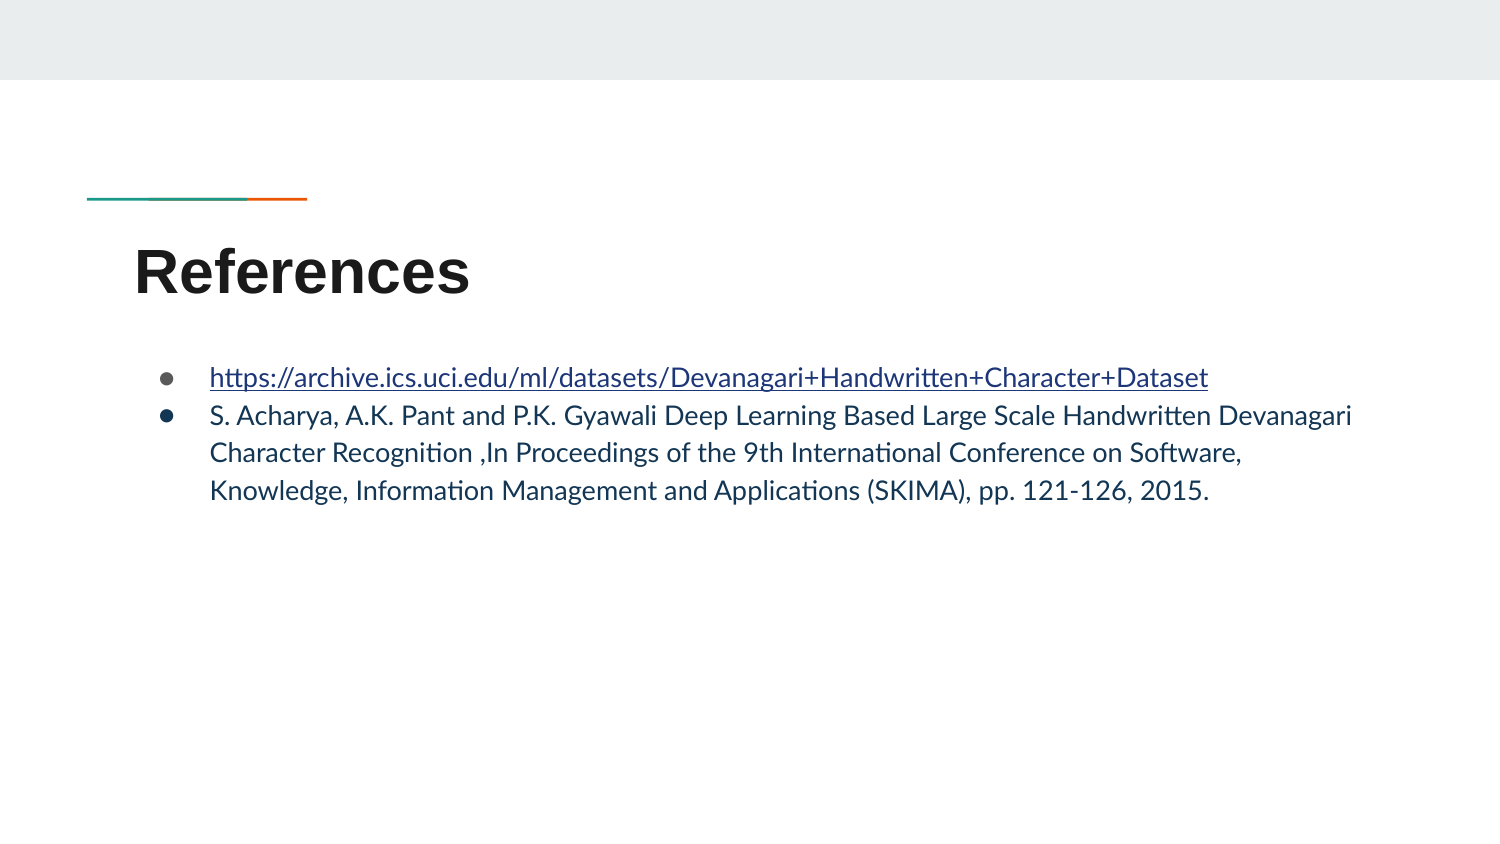

# References
https://archive.ics.uci.edu/ml/datasets/Devanagari+Handwritten+Character+Dataset
S. Acharya, A.K. Pant and P.K. Gyawali Deep Learning Based Large Scale Handwritten Devanagari Character Recognition ,In Proceedings of the 9th International Conference on Software, Knowledge, Information Management and Applications (SKIMA), pp. 121-126, 2015.